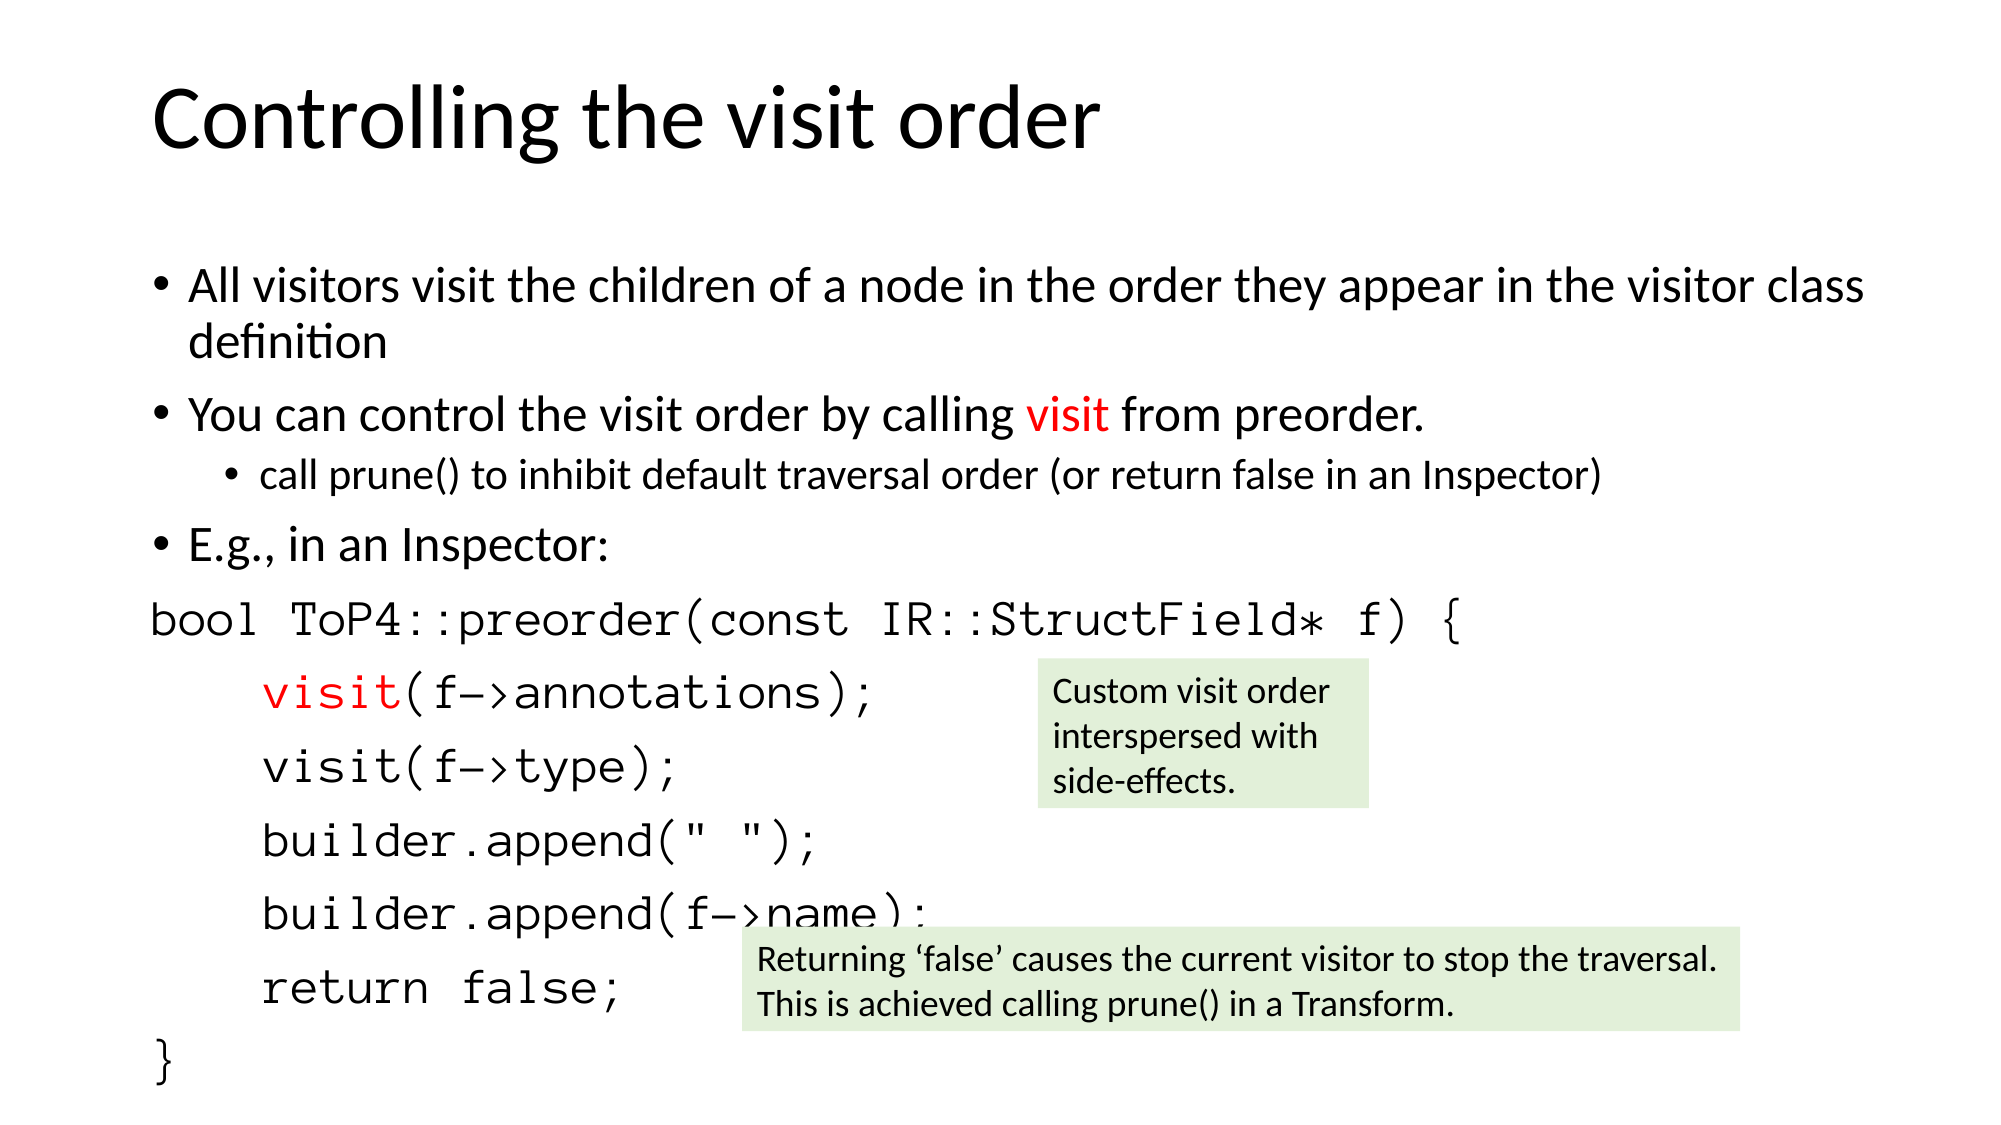

# Controlling the visit order
All visitors visit the children of a node in the order they appear in the visitor class definition
You can control the visit order by calling visit from preorder.
call prune() to inhibit default traversal order (or return false in an Inspector)
E.g., in an Inspector:
bool ToP4::preorder(const IR::StructField* f) {
    visit(f->annotations);
    visit(f->type);
    builder.append(" ");
    builder.append(f->name);
    return false;
}

Custom visit order interspersed with side-effects.
Returning ‘false’ causes the current visitor to stop the traversal.
This is achieved calling prune() in a Transform.